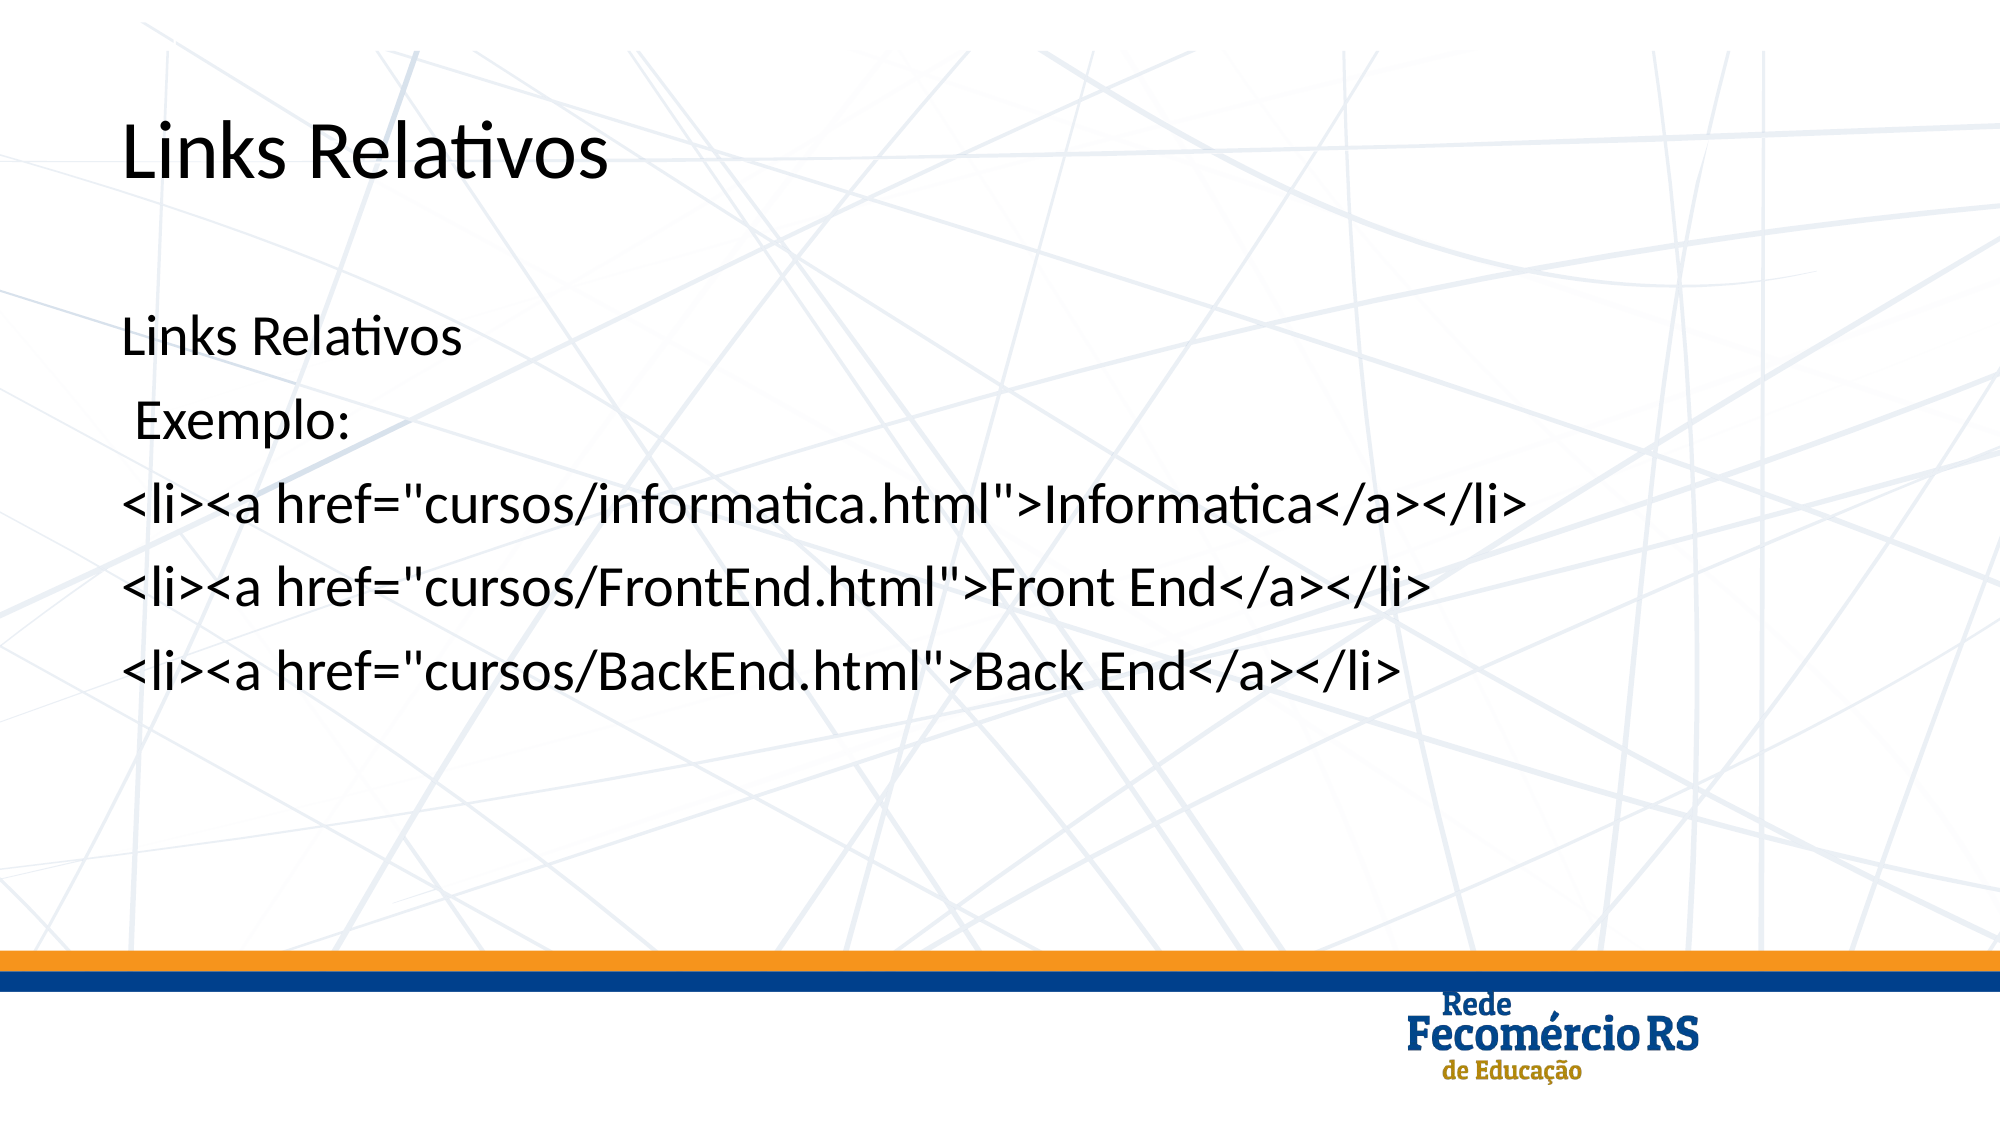

# Links Relativos
Links Relativos
 Exemplo:
<li><a href="cursos/informatica.html">Informatica</a></li>
<li><a href="cursos/FrontEnd.html">Front End</a></li>
<li><a href="cursos/BackEnd.html">Back End</a></li>